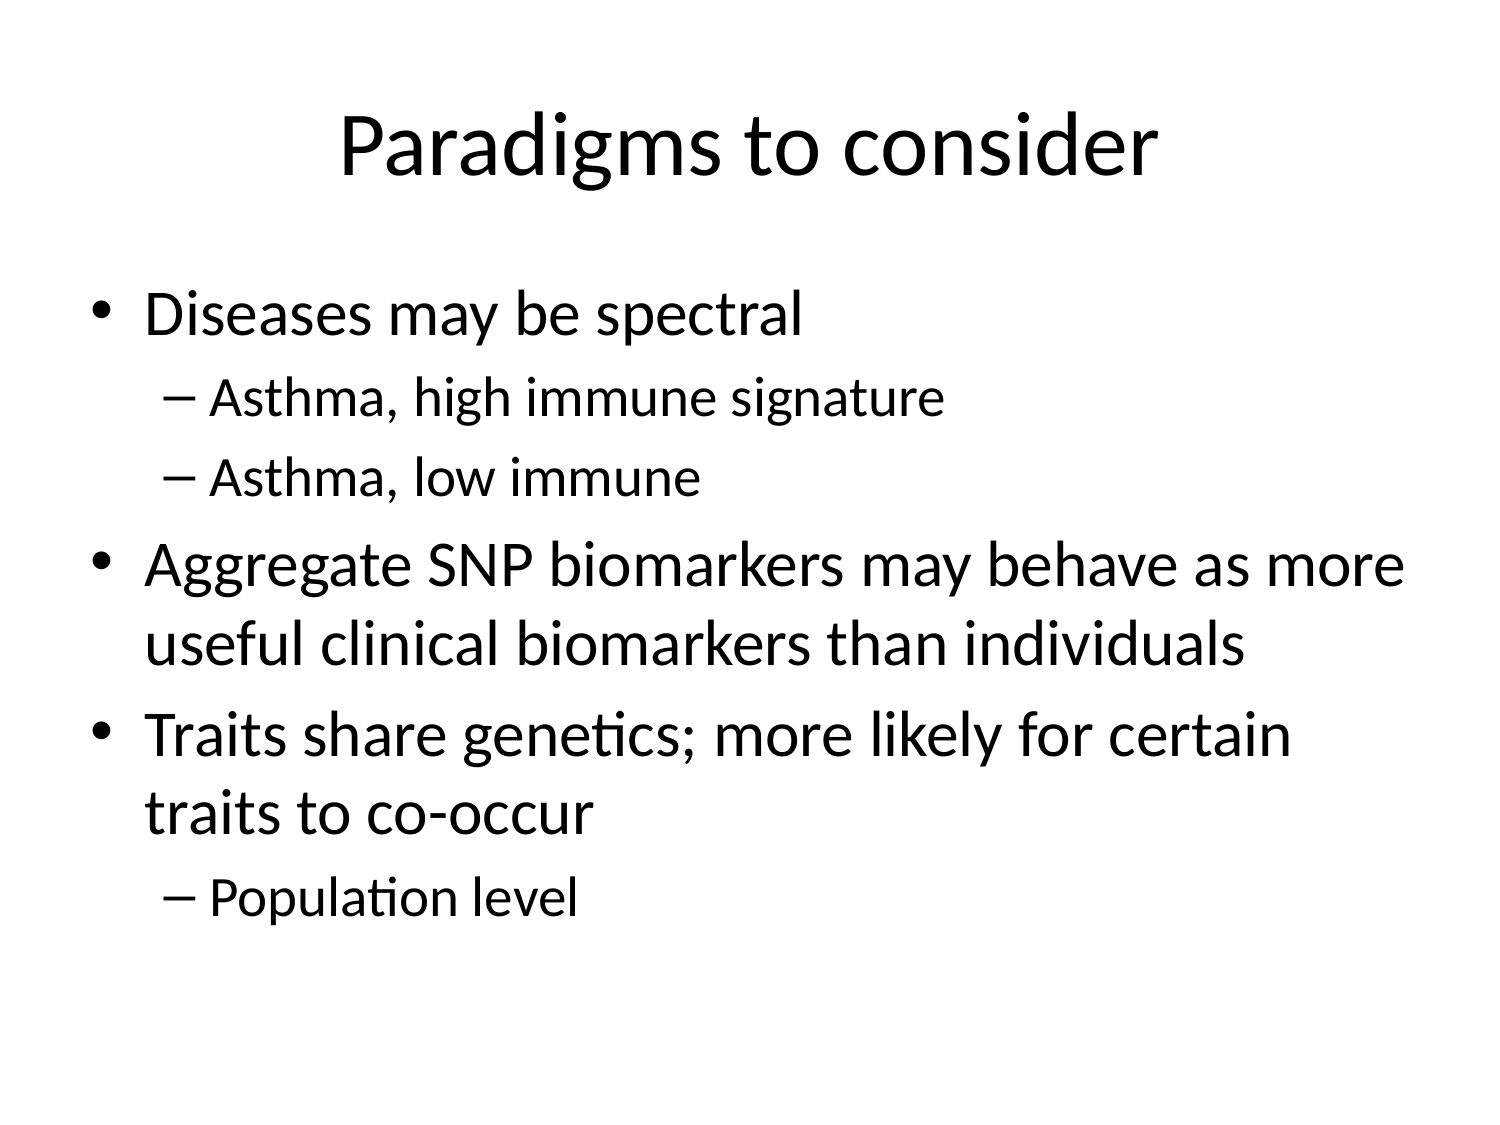

# Paradigms to consider
Diseases may be spectral
Asthma, high immune signature
Asthma, low immune
Aggregate SNP biomarkers may behave as more useful clinical biomarkers than individuals
Traits share genetics; more likely for certain traits to co-occur
Population level